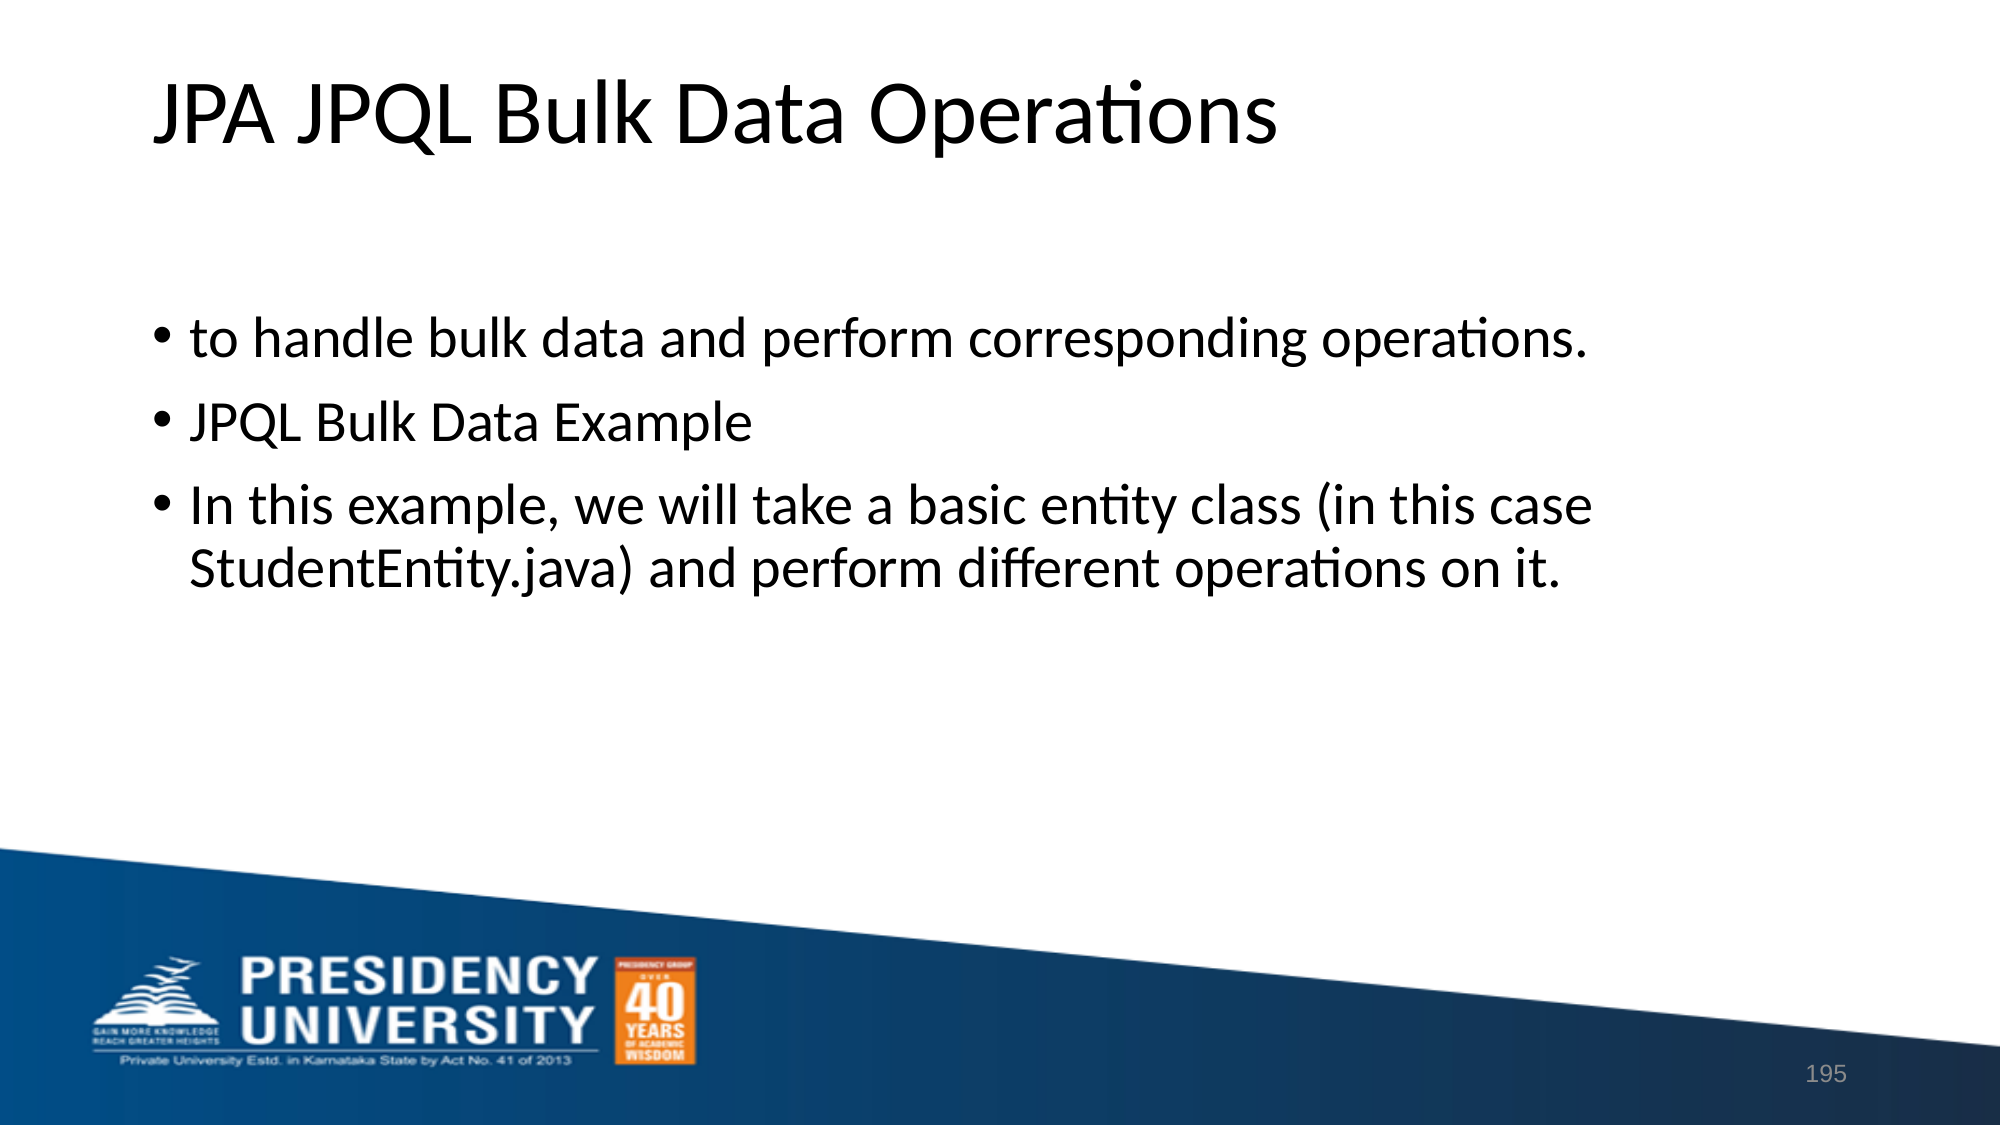

# JPA JPQL Bulk Data Operations
to handle bulk data and perform corresponding operations.
JPQL Bulk Data Example
In this example, we will take a basic entity class (in this case StudentEntity.java) and perform different operations on it.

195